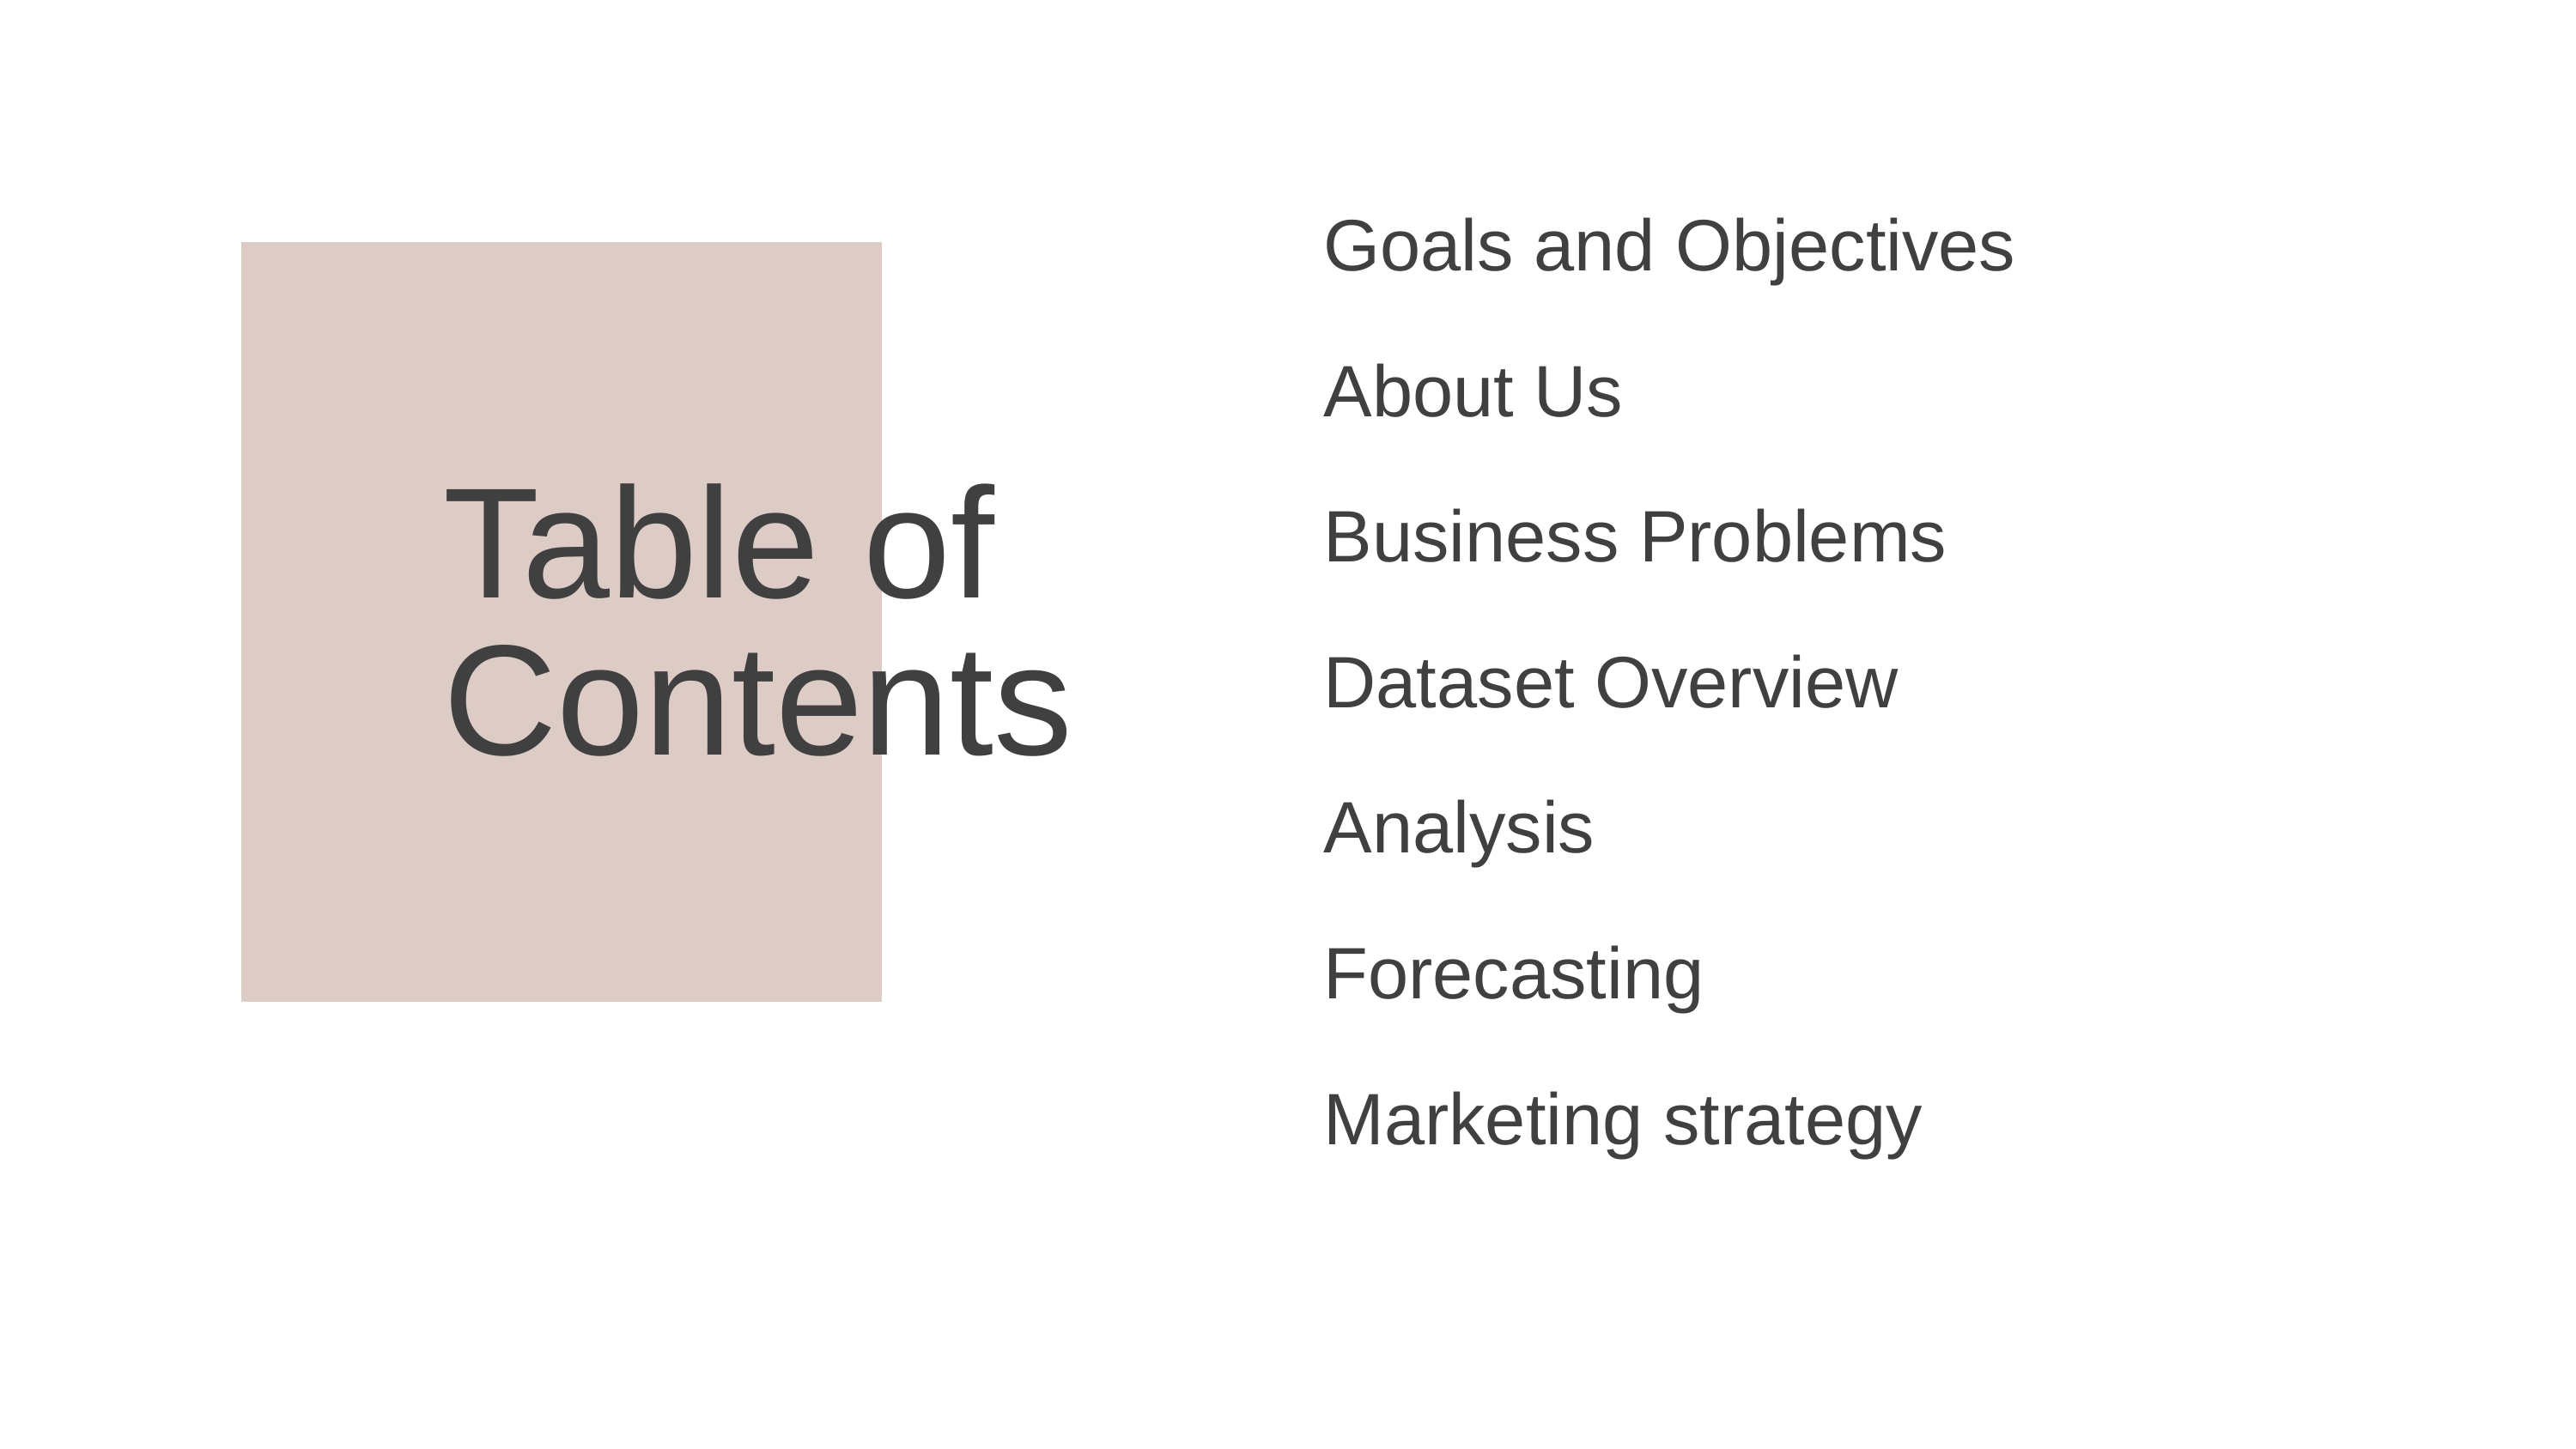

Goals and Objectives
About Us
Business Problems
Dataset Overview
Analysis
Forecasting
Marketing strategy

Table of
Contents